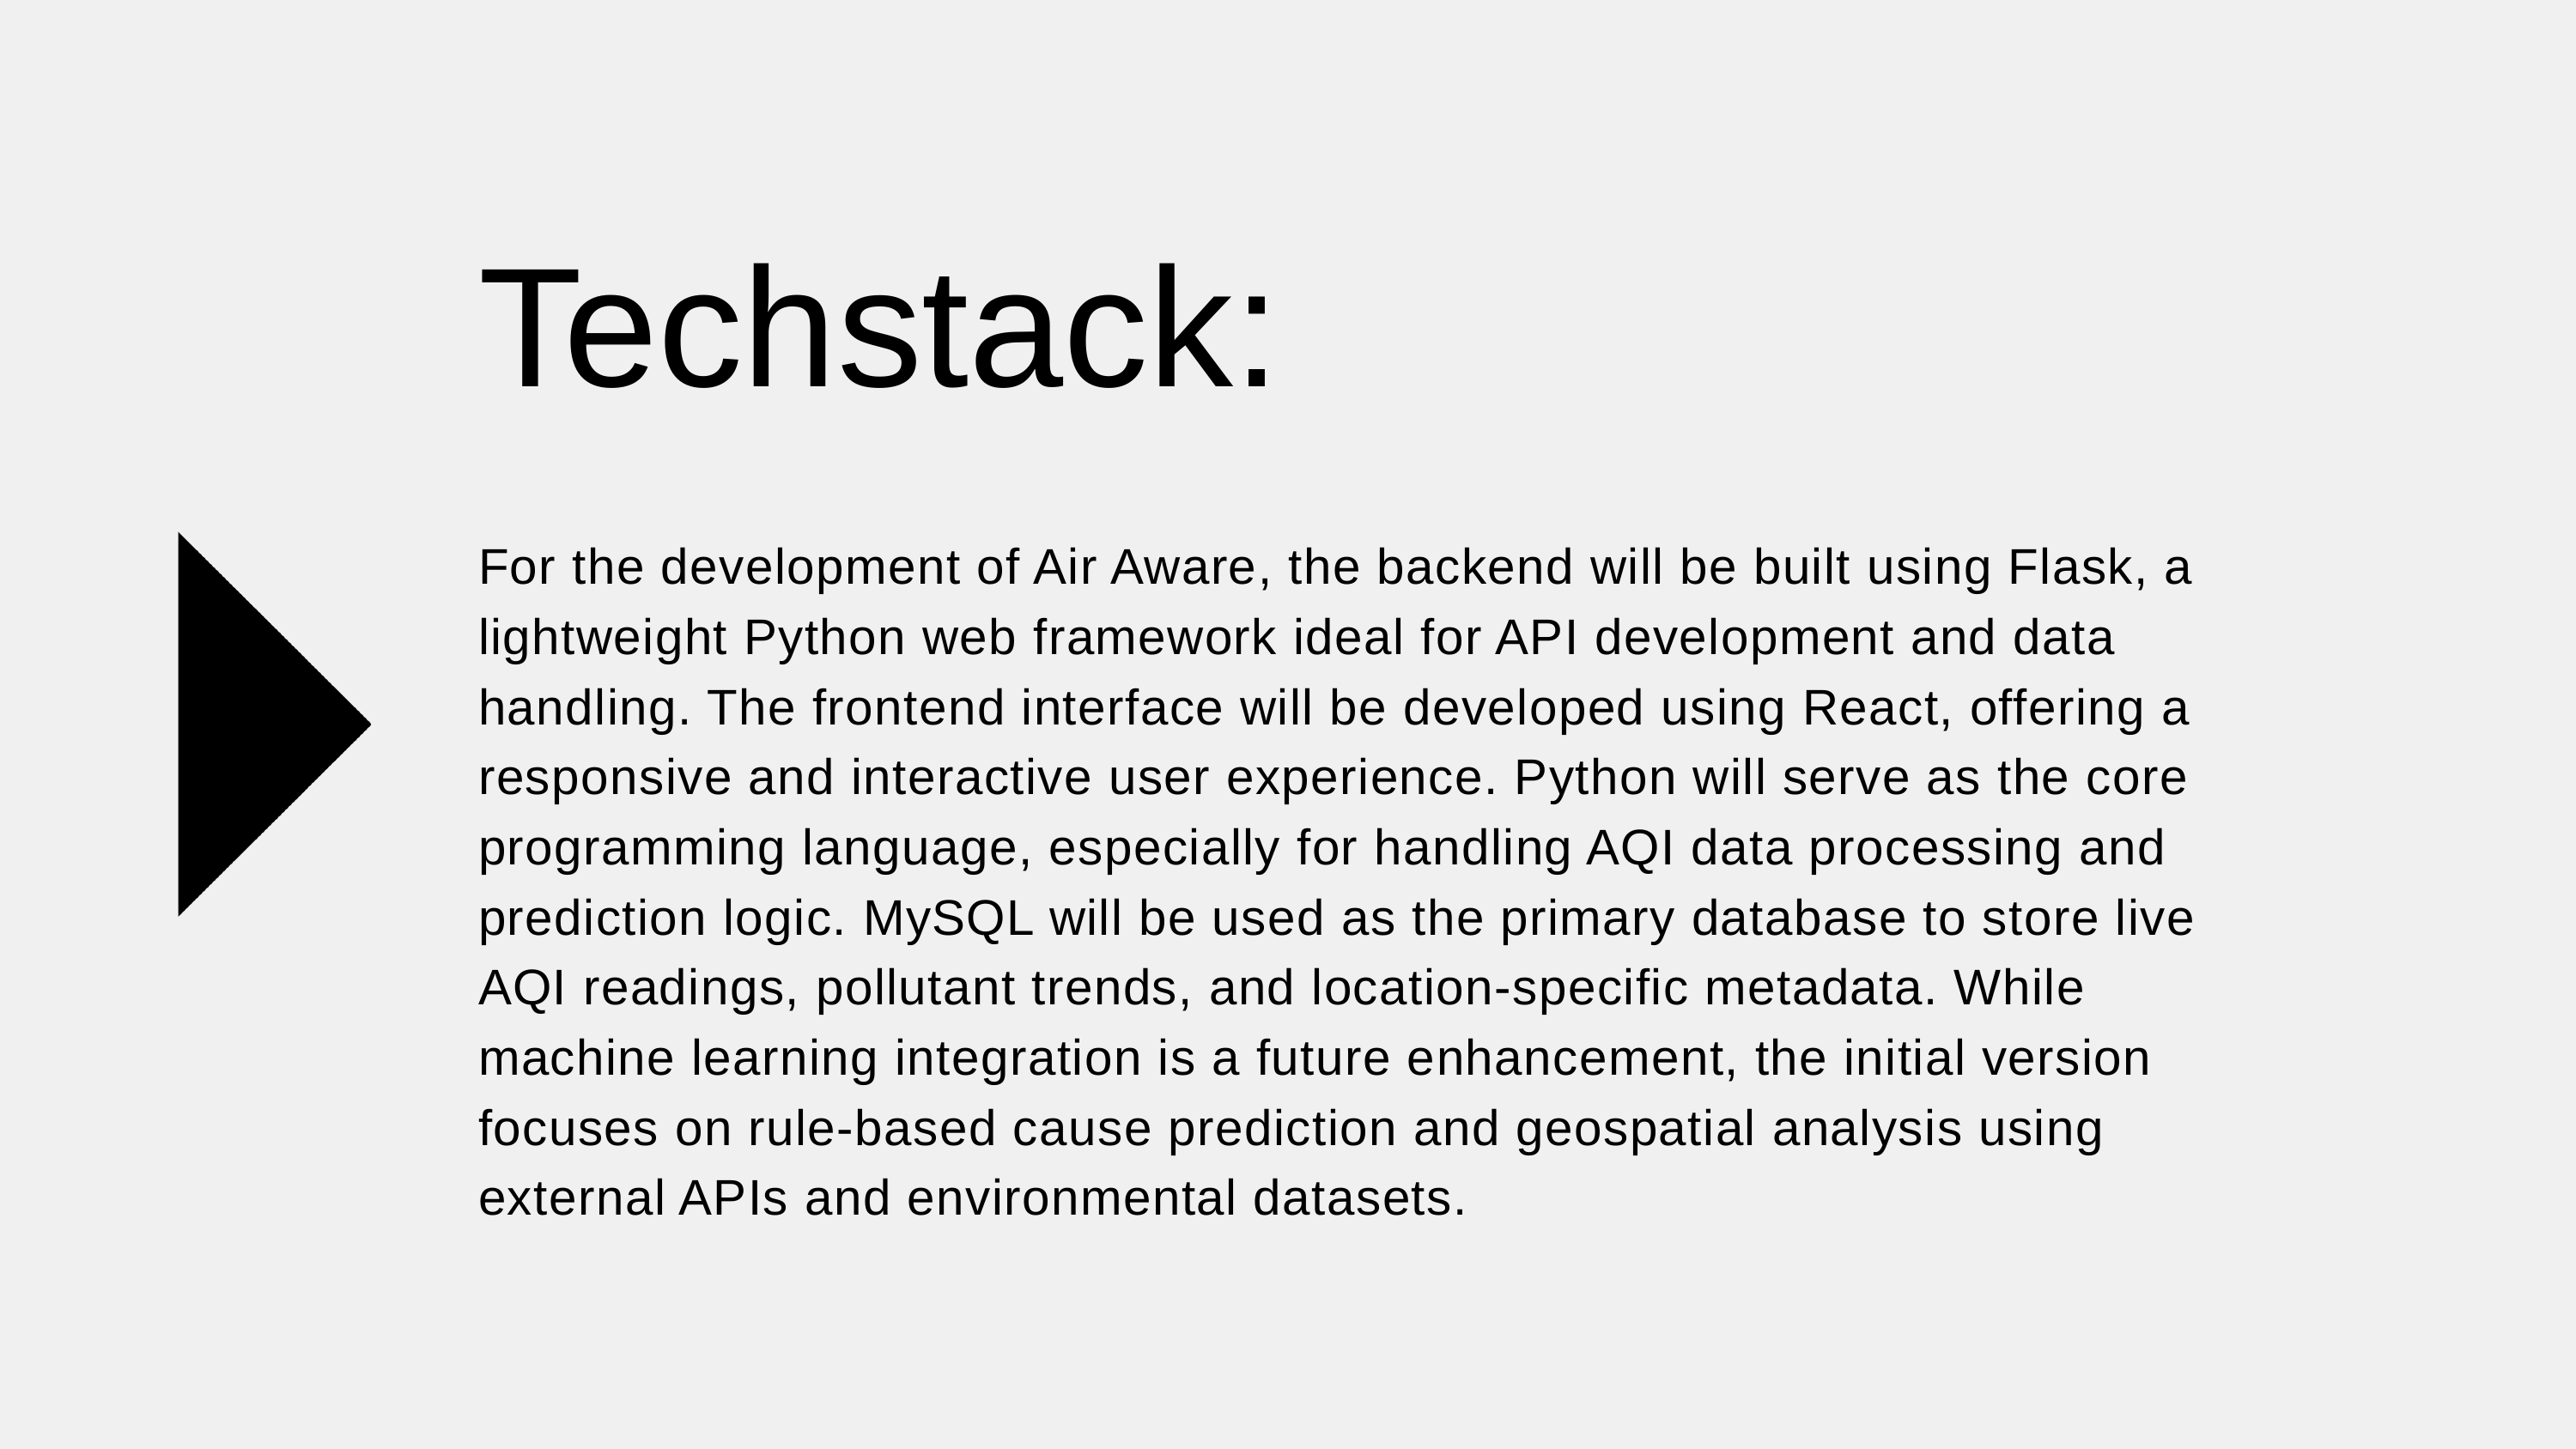

Techstack:
For the development of Air Aware, the backend will be built using Flask, a lightweight Python web framework ideal for API development and data handling. The frontend interface will be developed using React, offering a responsive and interactive user experience. Python will serve as the core programming language, especially for handling AQI data processing and prediction logic. MySQL will be used as the primary database to store live AQI readings, pollutant trends, and location-specific metadata. While machine learning integration is a future enhancement, the initial version focuses on rule-based cause prediction and geospatial analysis using external APIs and environmental datasets.